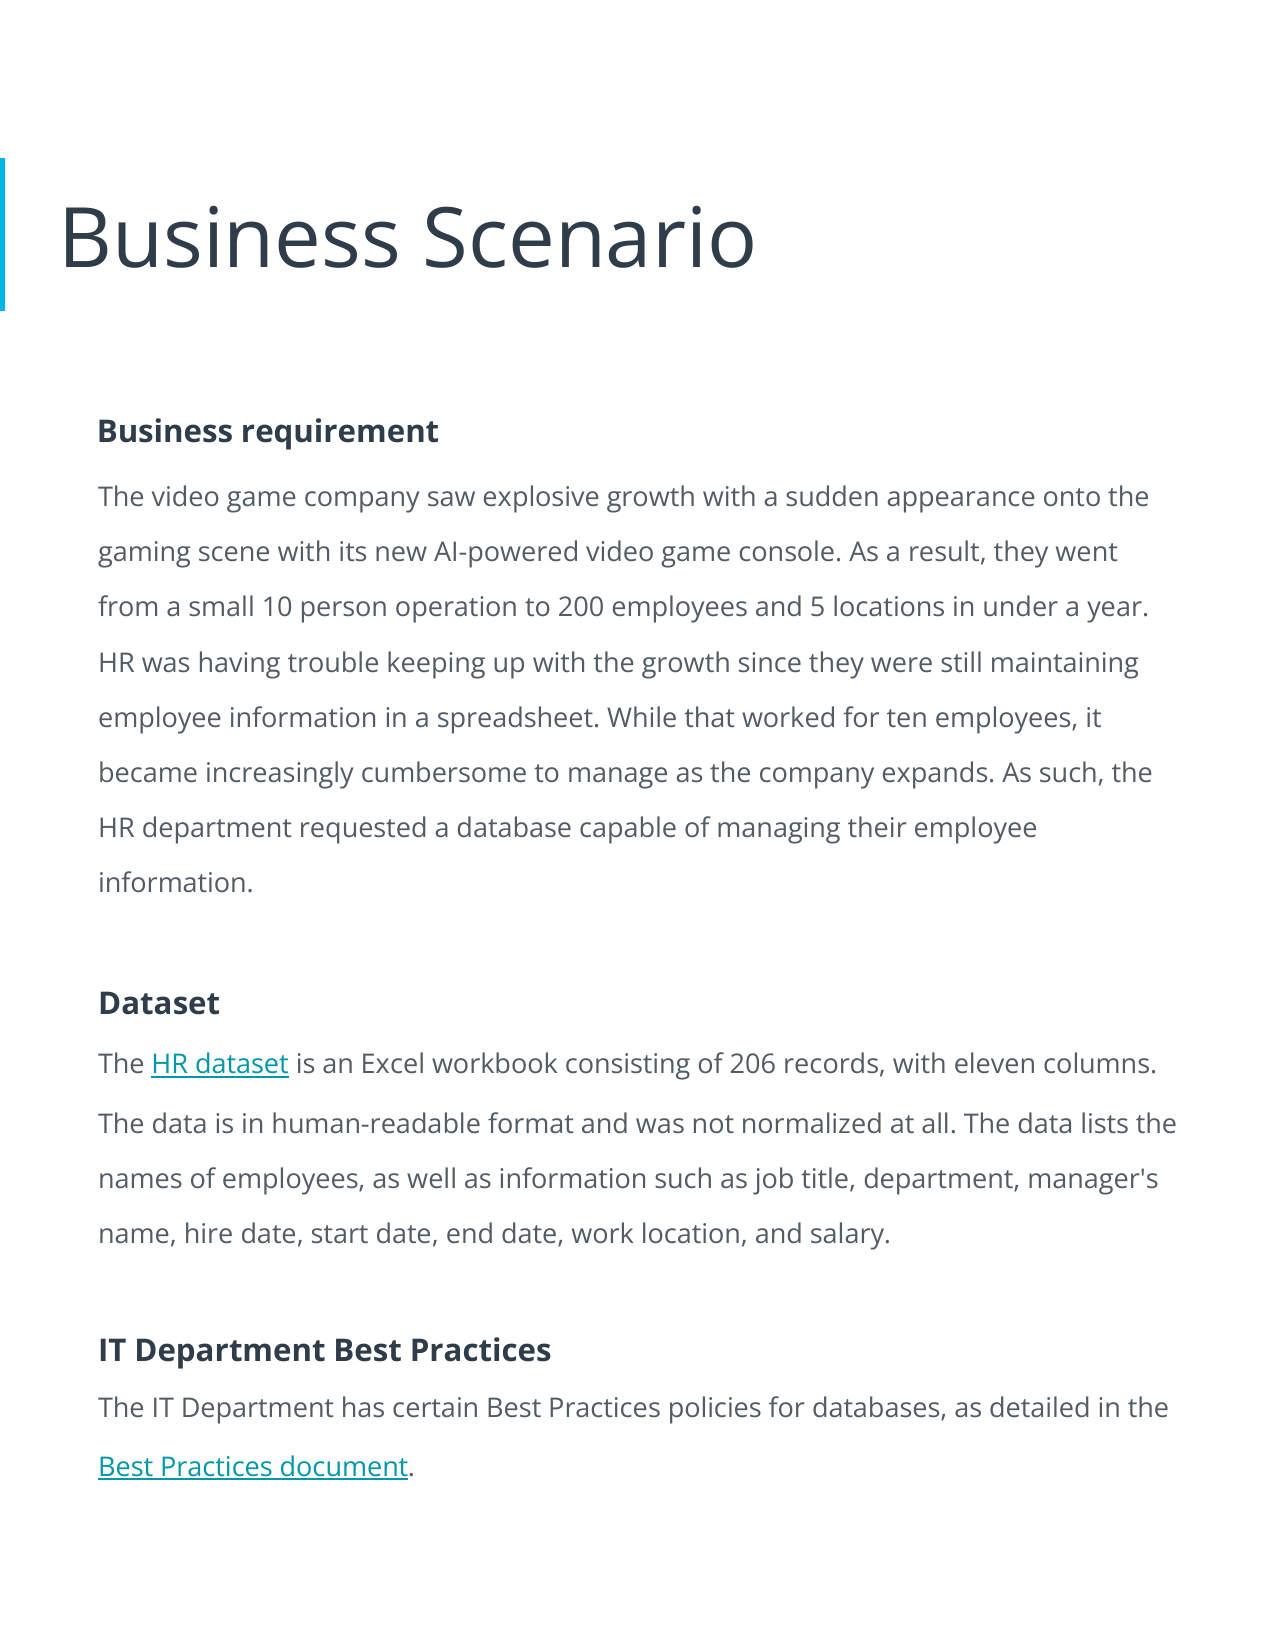

# Business Scenario
     Business requirement
The video game company saw explosive growth with a sudden appearance onto the gaming scene with its new AI-powered video game console. As a result, they went from a small 10 person operation to 200 employees and 5 locations in under a year. HR was having trouble keeping up with the growth since they were still maintaining employee information in a spreadsheet. While that worked for ten employees, it became increasingly cumbersome to manage as the company expands. As such, the HR department requested a database capable of managing their employee information.

Dataset
The HR dataset is an Excel workbook consisting of 206 records, with eleven columns. The data is in human-readable format and was not normalized at all. The data lists the names of employees, as well as information such as job title, department, manager's name, hire date, start date, end date, work location, and salary.

IT Department Best Practices
The IT Department has certain Best Practices policies for databases, as detailed in the Best Practices document.